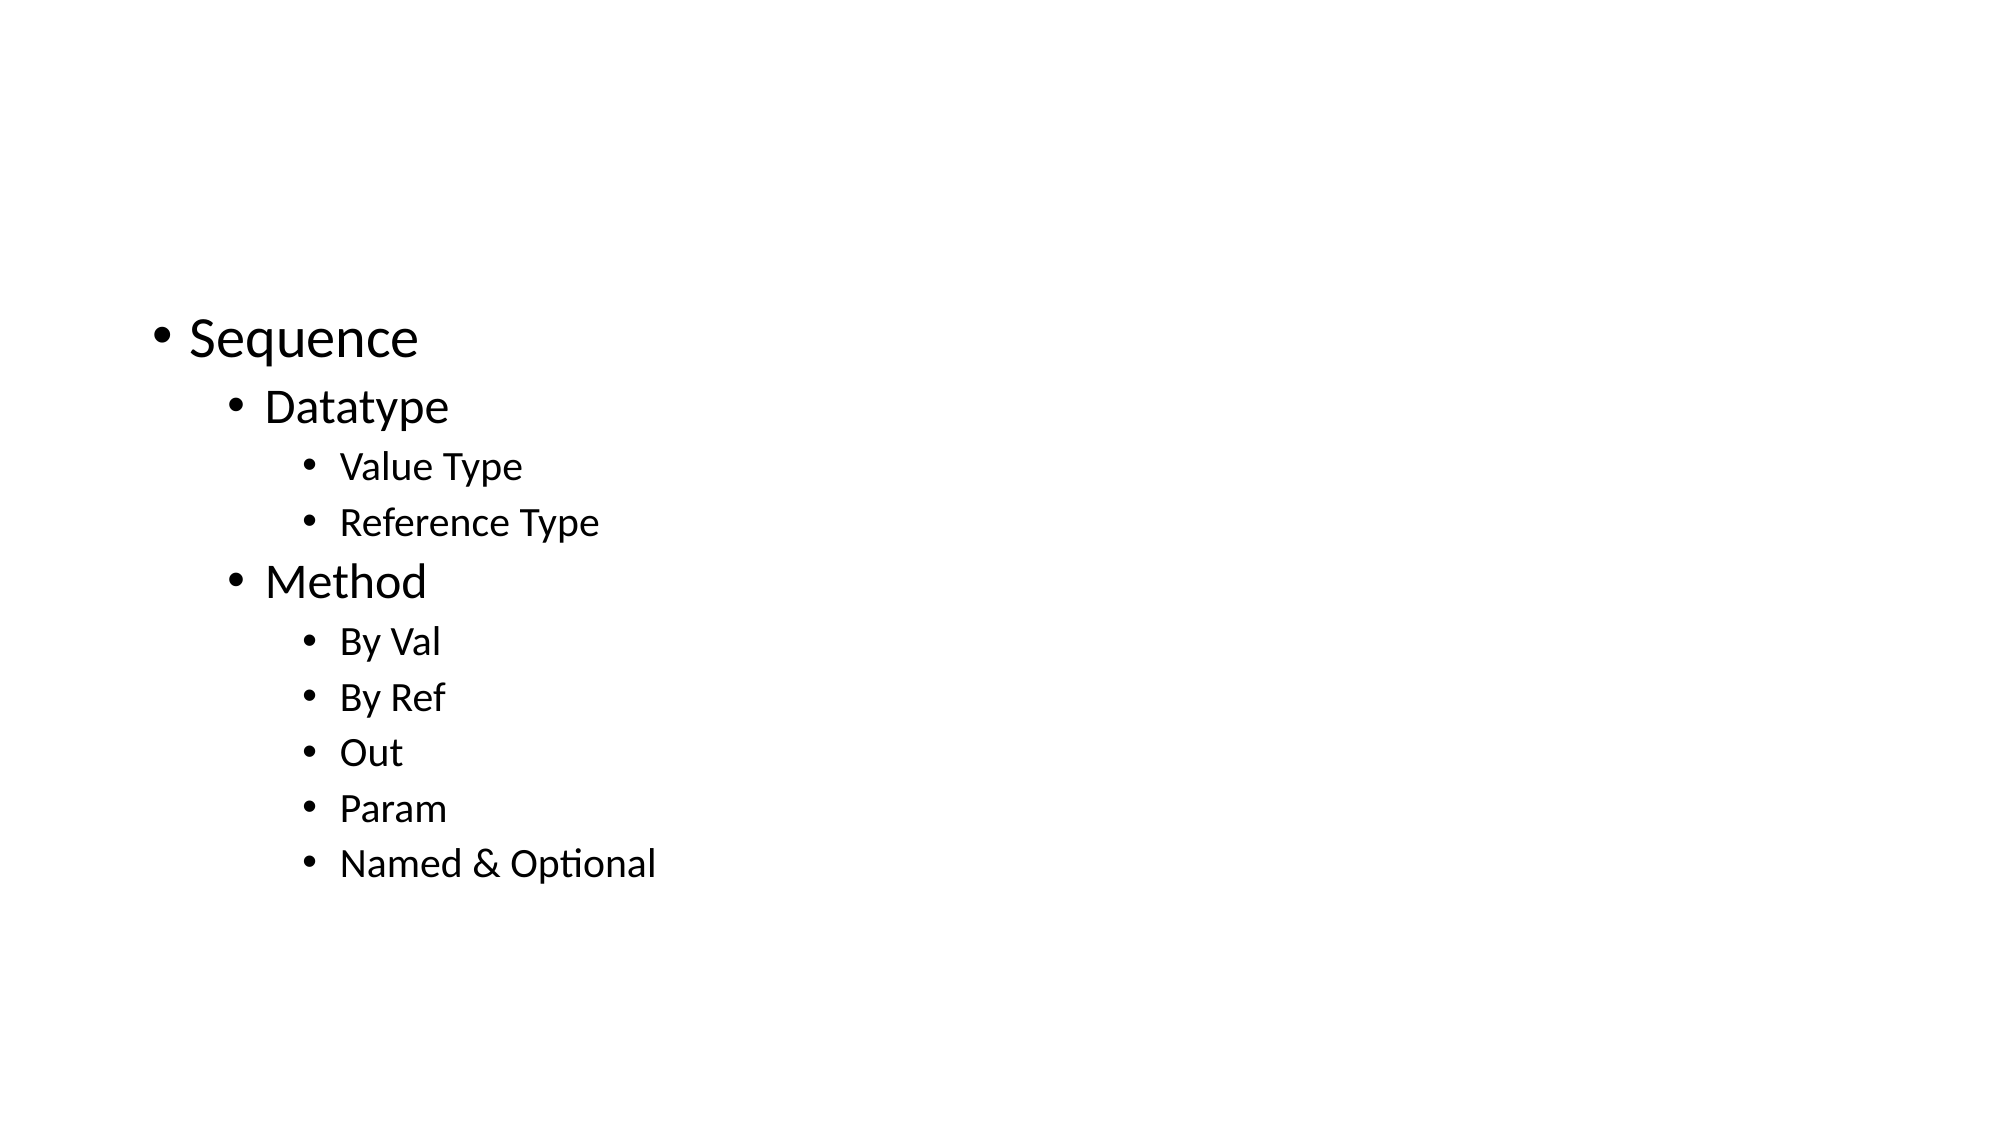

#
Sequence
Datatype
Value Type
Reference Type
Method
By Val
By Ref
Out
Param
Named & Optional